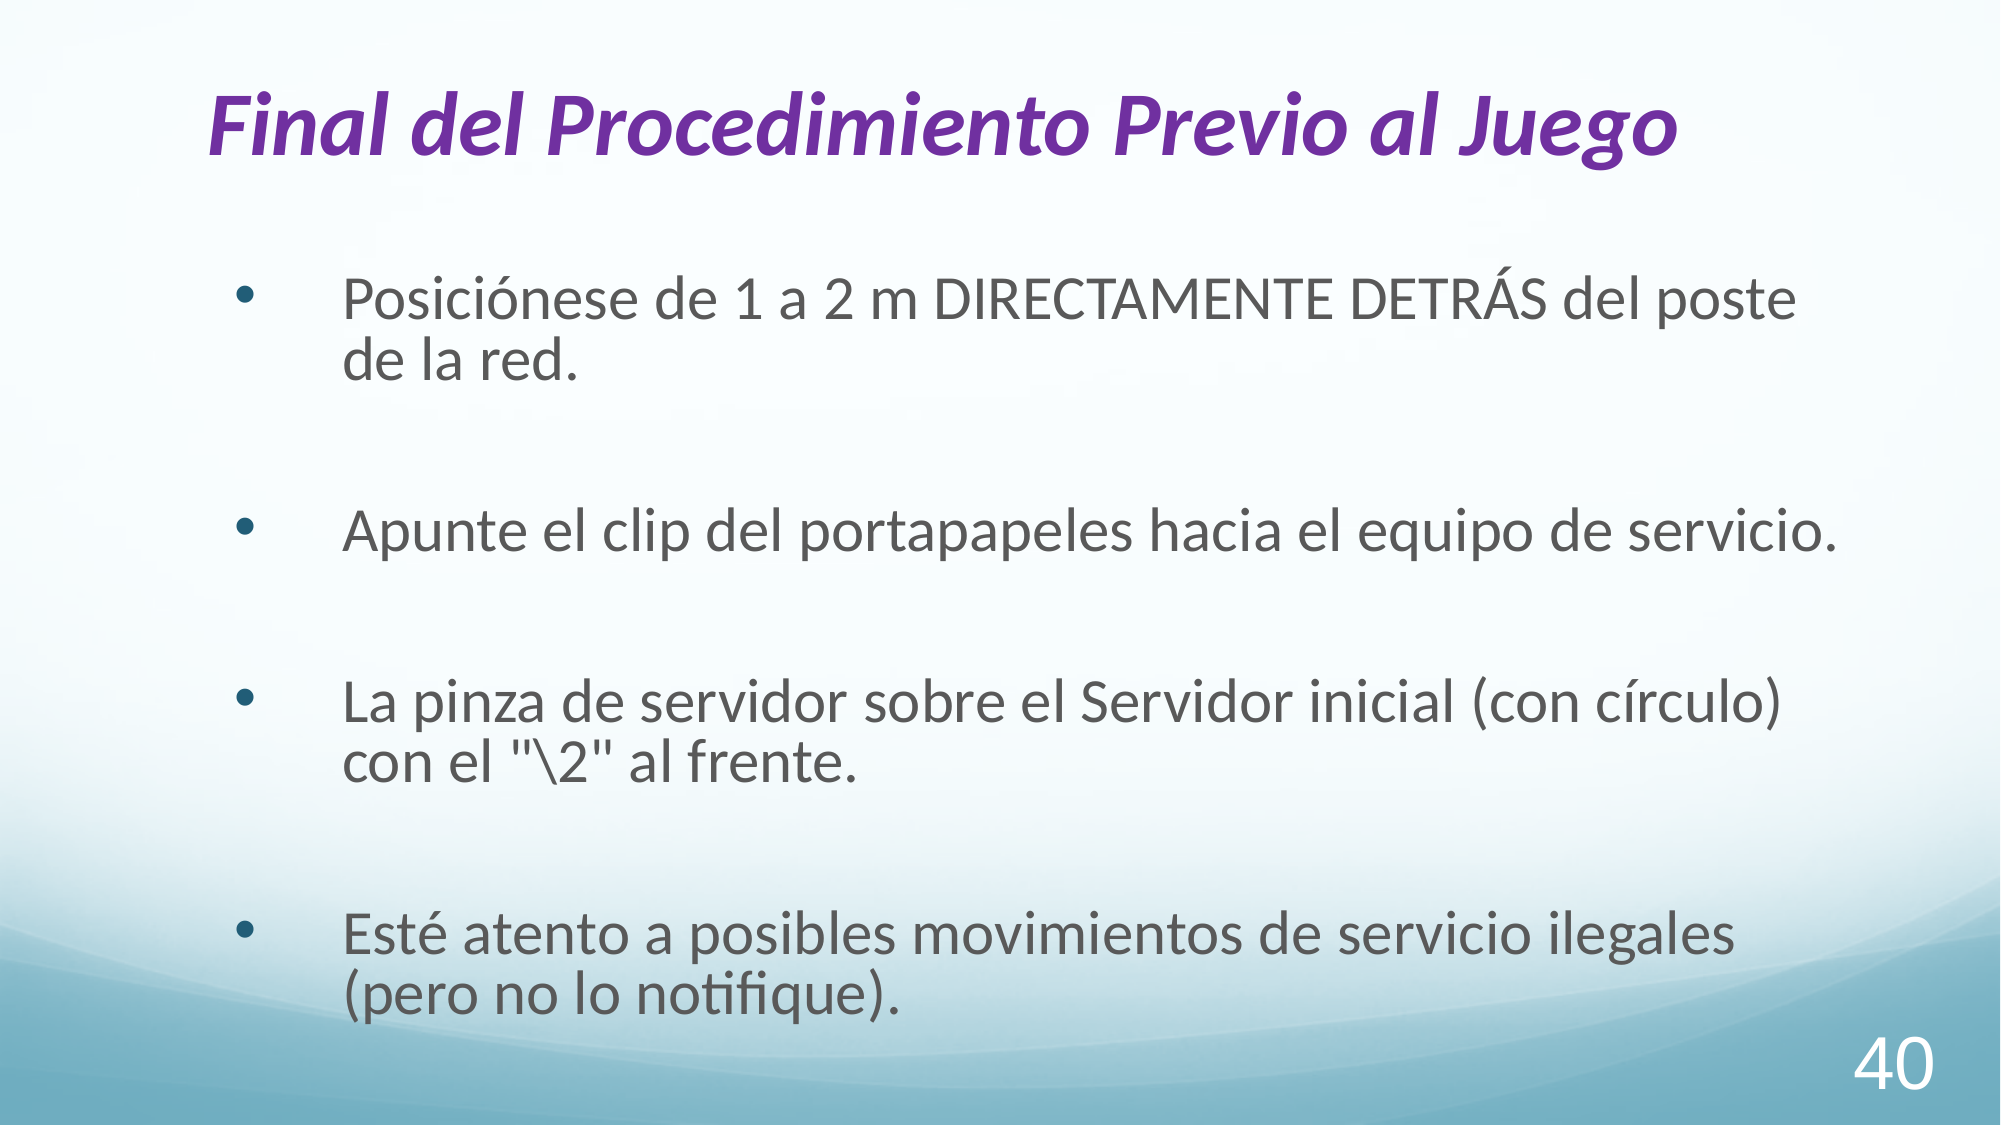

Final del Procedimiento Previo al Juego

Posiciónese de 1 a 2 m DIRECTAMENTE DETRÁS del poste de la red.

Apunte el clip del portapapeles hacia el equipo de servicio.

La pinza de servidor sobre el Servidor inicial (con círculo) con el "\2" al frente.

Esté atento a posibles movimientos de servicio ilegales (pero no lo notifique).
40